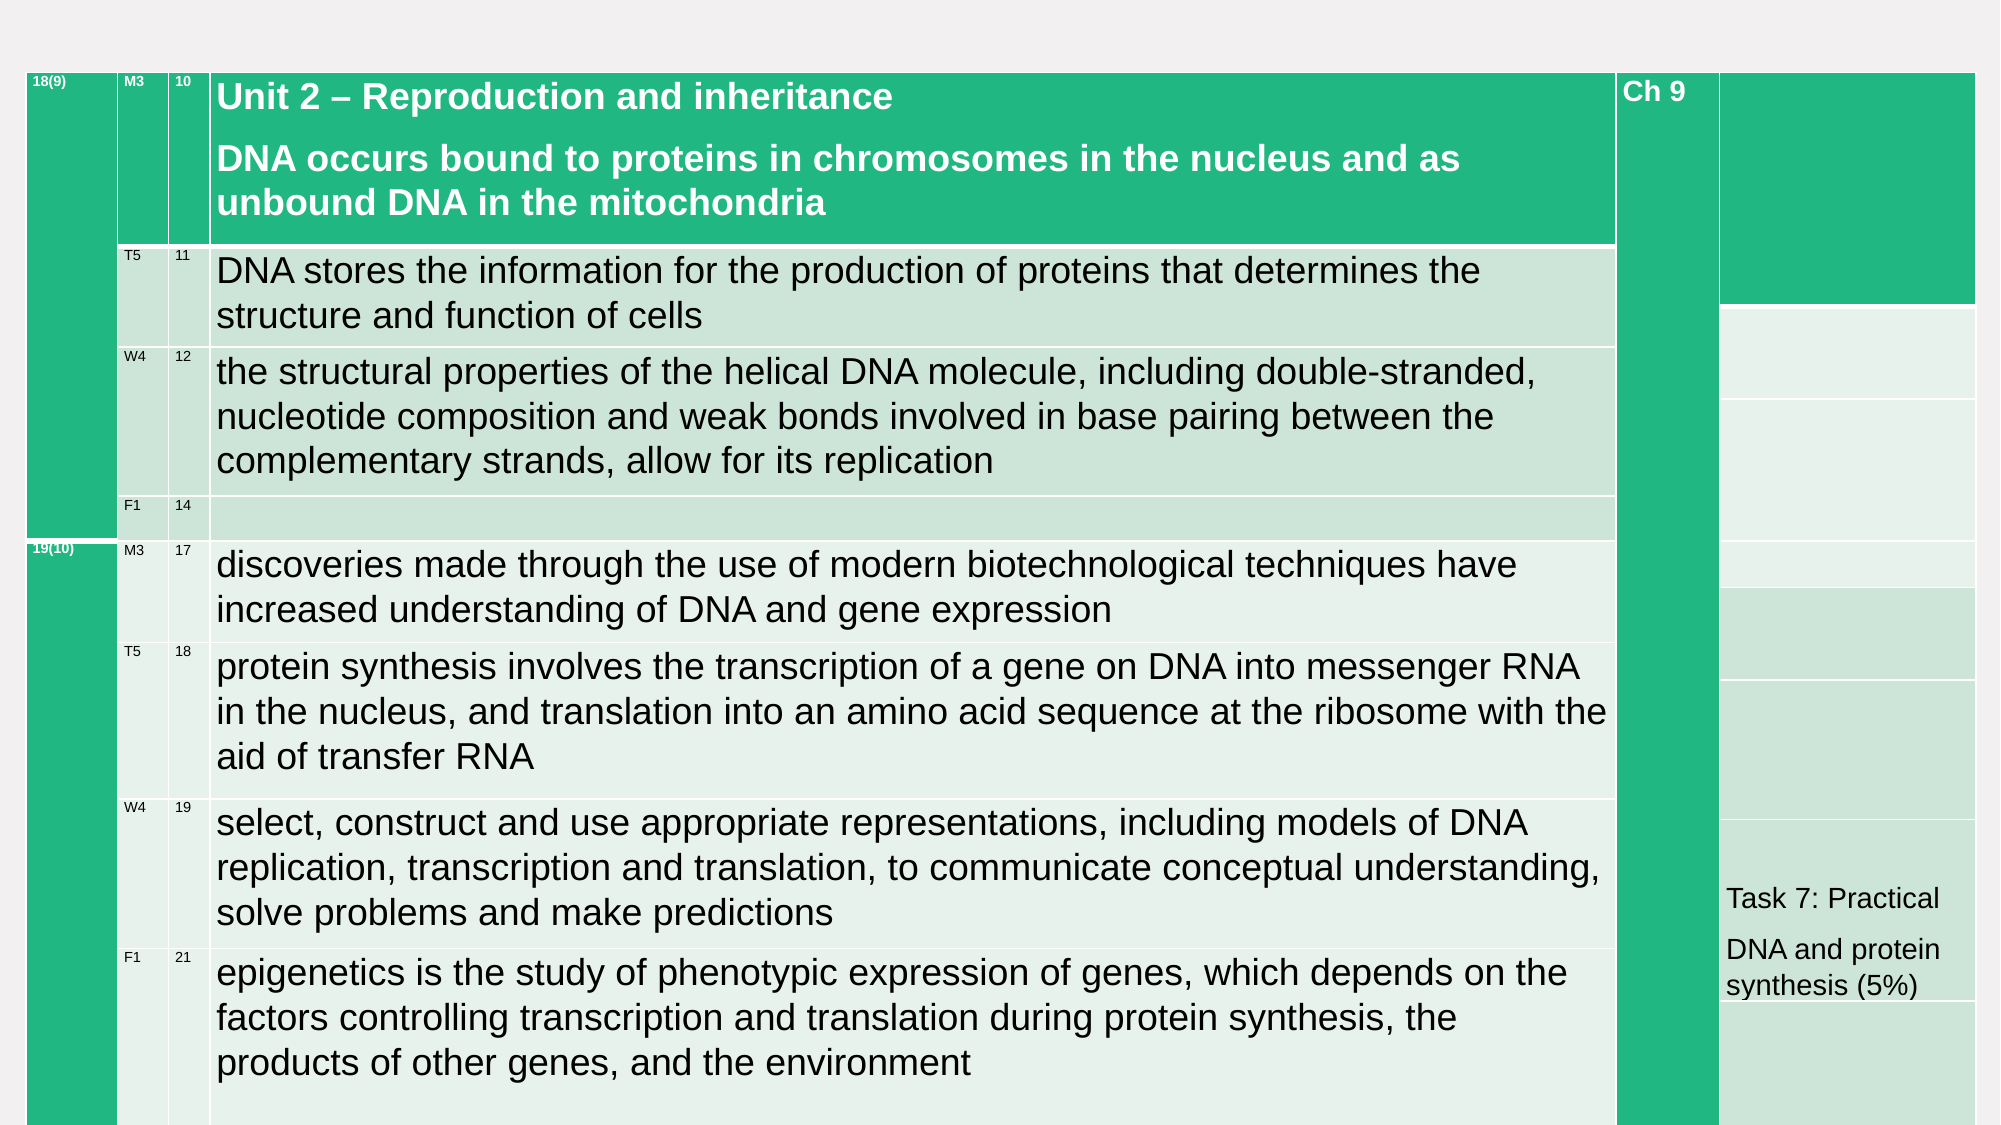

| 18(9) | M3 | 10 | Unit 2 – Reproduction and inheritance DNA occurs bound to proteins in chromosomes in the nucleus and as unbound DNA in the mitochondria | Ch 9 |  |
| --- | --- | --- | --- | --- | --- |
|  | T5 | 11 | DNA stores the information for the production of proteins that determines the structure and function of cells |  |  |
|  | T5 | 11 | DNA stores the information for the production of proteins that determines the structure and function of cells |  |  |
|  | W4 | 12 | the structural properties of the helical DNA molecule, including double-stranded, nucleotide composition and weak bonds involved in base pairing between the complementary strands, allow for its replication |  |  |
|  | W4 | 12 | the structural properties of the helical DNA molecule, including double-stranded, nucleotide composition and weak bonds involved in base pairing between the complementary strands, allow for its replication |  |  |
|  | F1 | 14 |  |  |  |
| 19(10) | M3 | 17 | discoveries made through the use of modern biotechnological techniques have increased understanding of DNA and gene expression |  |  |
| 19(10) | M3 | 17 | discoveries made through the use of modern biotechnological techniques have increased understanding of DNA and gene expression |  |  |
|  | T5 | 18 | protein synthesis involves the transcription of a gene on DNA into messenger RNA in the nucleus, and translation into an amino acid sequence at the ribosome with the aid of transfer RNA |  |  |
|  | T5 | 18 | protein synthesis involves the transcription of a gene on DNA into messenger RNA in the nucleus, and translation into an amino acid sequence at the ribosome with the aid of transfer RNA |  |  |
|  | W4 | 19 | select, construct and use appropriate representations, including models of DNA replication, transcription and translation, to communicate conceptual understanding, solve problems and make predictions |  |  |
|  | W4 | 19 | select, construct and use appropriate representations, including models of DNA replication, transcription and translation, to communicate conceptual understanding, solve problems and make predictions |  | Task 7: Practical DNA and protein synthesis (5%) |
|  | F1 | 21 | epigenetics is the study of phenotypic expression of genes, which depends on the factors controlling transcription and translation during protein synthesis, the products of other genes, and the environment |  |  |
|  | F1 | 21 | epigenetics is the study of phenotypic expression of genes, which depends on the factors controlling transcription and translation during protein synthesis, the products of other genes, and the environment |  |  |
# Preview